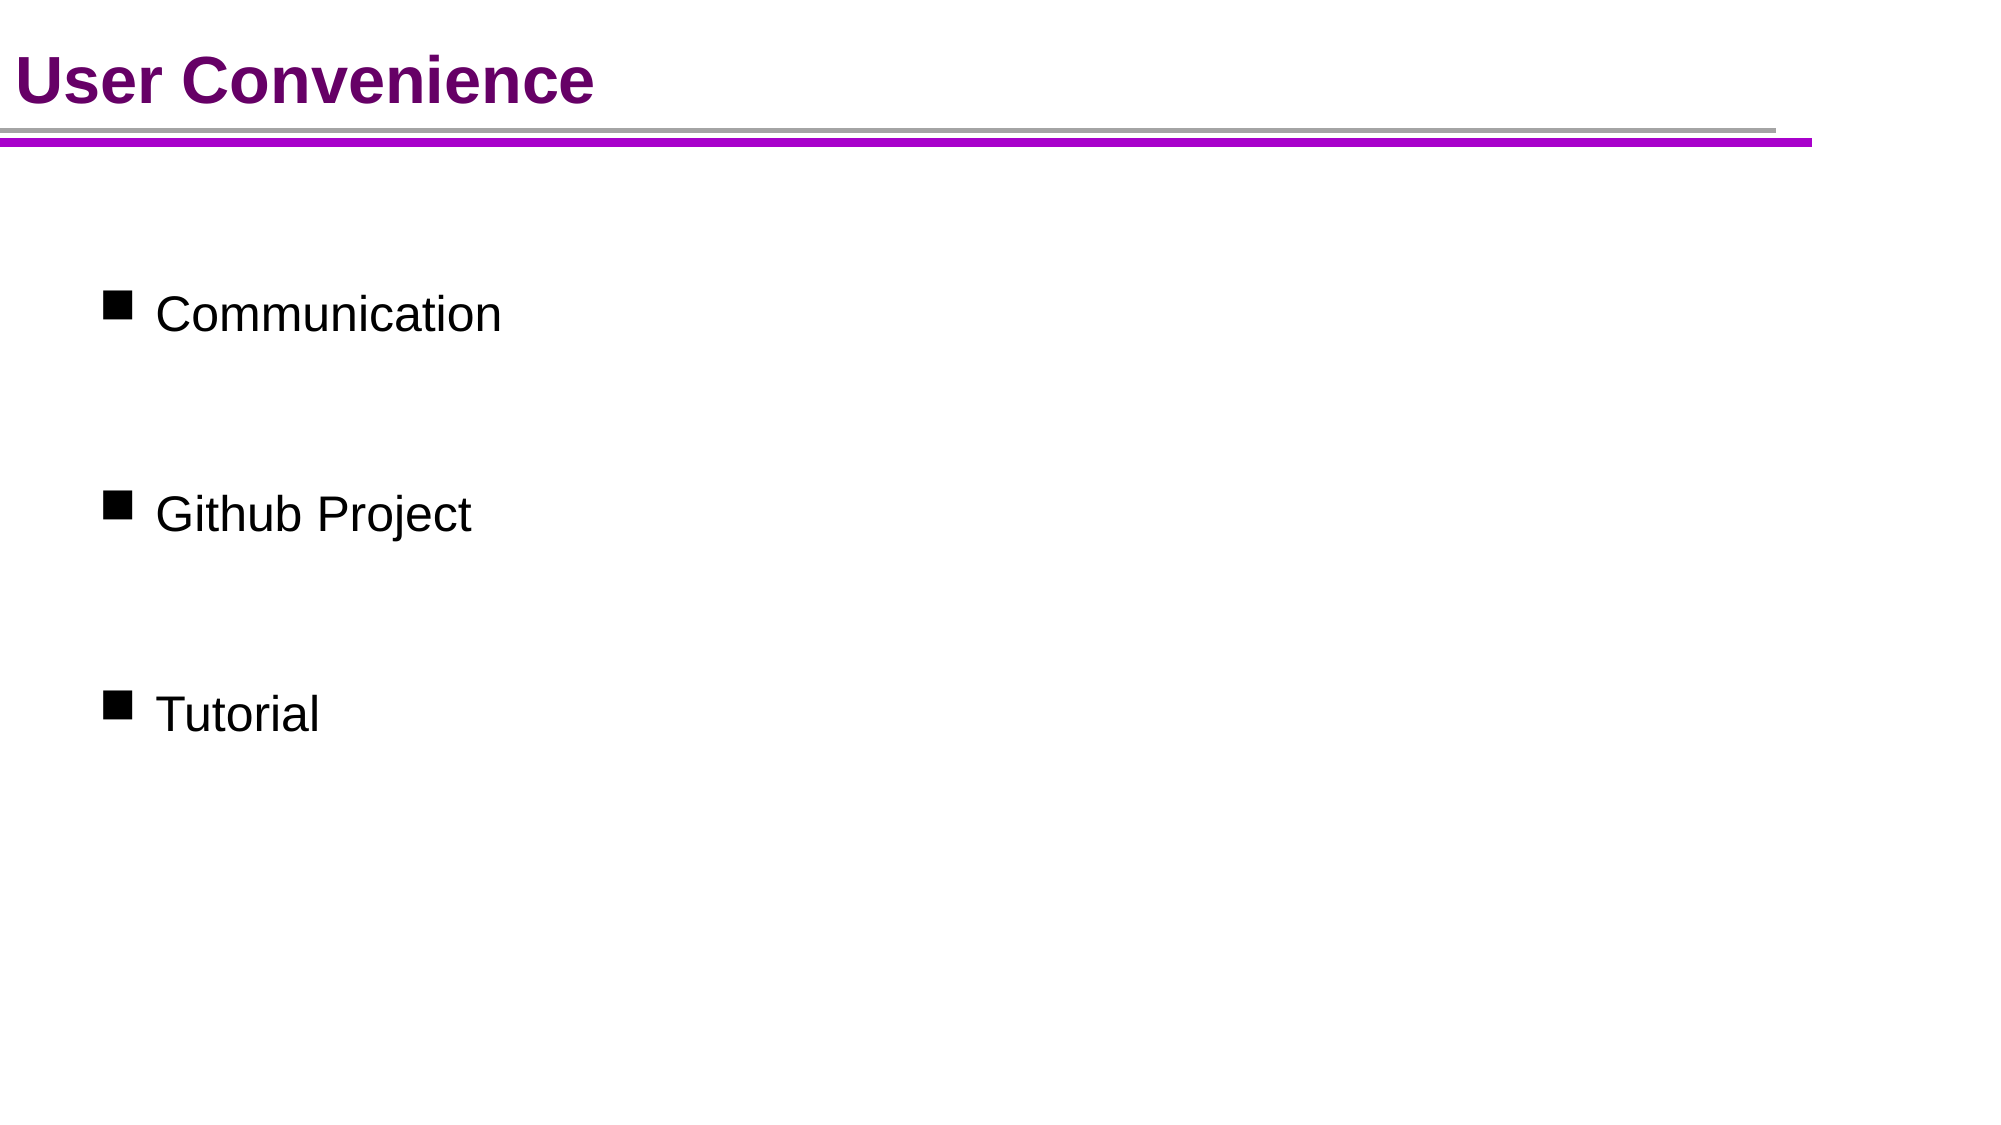

# User Convenience

Communication

Github Project

Tutorial